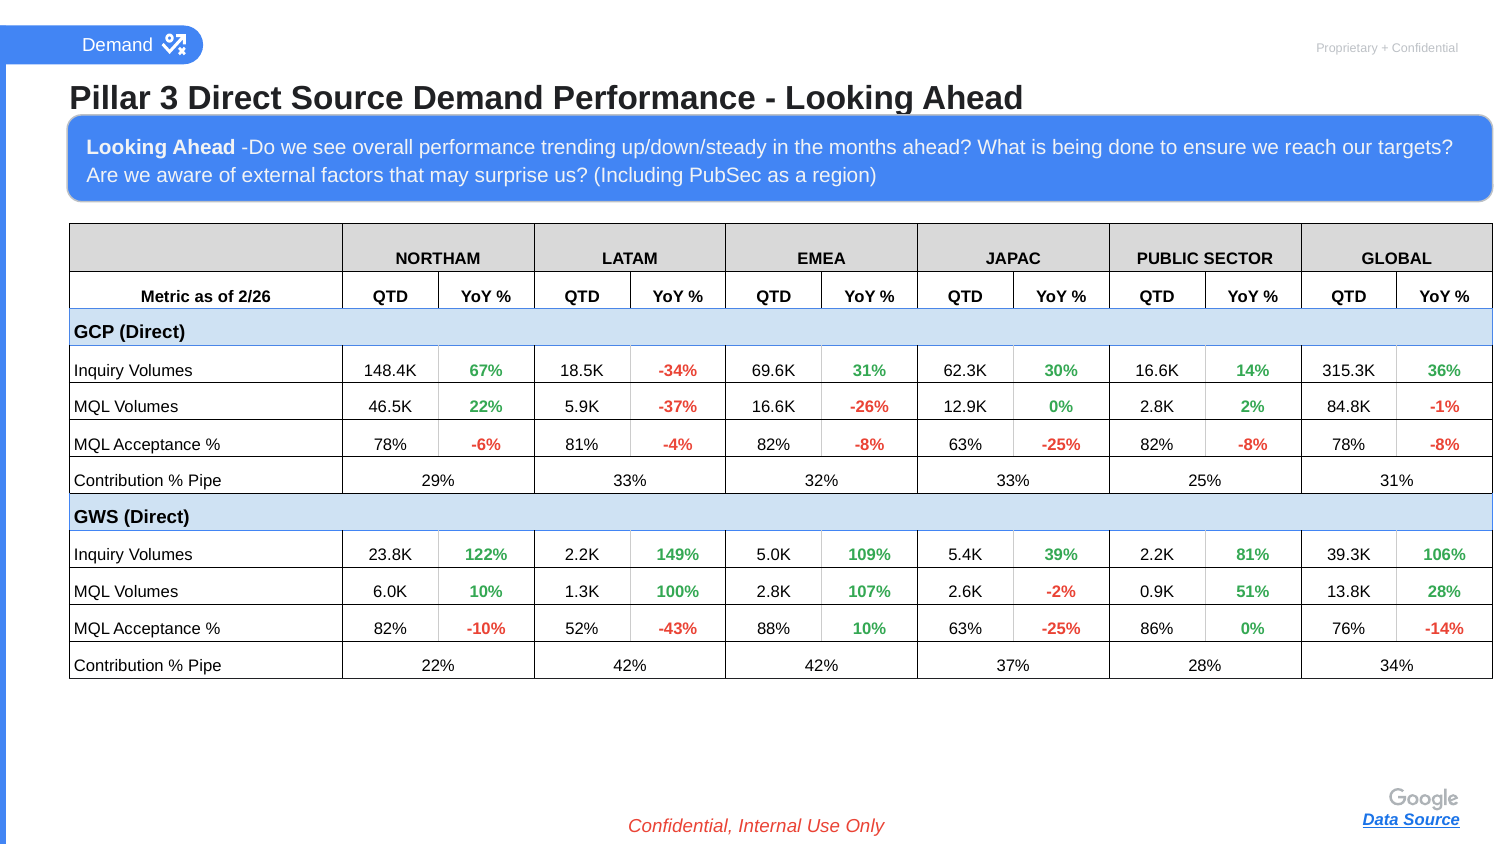

Demand

Pillar 3 Direct Source Demand Performance - Looking Ahead
Looking Ahead -Do we see overall performance trending up/down/steady in the months ahead? What is being done to ensure we reach our targets? Are we aware of external factors that may surprise us? (Including PubSec as a region)
|  | NORTHAM |  | LATAM |  | EMEA |  | JAPAC |  | PUBLIC SECTOR |  | GLOBAL |  |
| --- | --- | --- | --- | --- | --- | --- | --- | --- | --- | --- | --- | --- |
| Metric as of 2/26 | QTD | YoY % | QTD | YoY % | QTD | YoY % | QTD | YoY % | QTD | YoY % | QTD | YoY % |
| GCP (Direct) |  |  |  |  |  |  |  |  |  |  |  |  |
| Inquiry Volumes | 148.4K | 67% | 18.5K | -34% | 69.6K | 31% | 62.3K | 30% | 16.6K | 14% | 315.3K | 36% |
| MQL Volumes | 46.5K | 22% | 5.9K | -37% | 16.6K | -26% | 12.9K | 0% | 2.8K | 2% | 84.8K | -1% |
| MQL Acceptance % | 78% | -6% | 81% | -4% | 82% | -8% | 63% | -25% | 82% | -8% | 78% | -8% |
| Contribution % Pipe | 29% |  | 33% |  | 32% |  | 33% |  | 25% |  | 31% |  |
| GWS (Direct) |  |  |  |  |  |  |  |  |  |  |  |  |
| Inquiry Volumes | 23.8K | 122% | 2.2K | 149% | 5.0K | 109% | 5.4K | 39% | 2.2K | 81% | 39.3K | 106% |
| MQL Volumes | 6.0K | 10% | 1.3K | 100% | 2.8K | 107% | 2.6K | -2% | 0.9K | 51% | 13.8K | 28% |
| MQL Acceptance % | 82% | -10% | 52% | -43% | 88% | 10% | 63% | -25% | 86% | 0% | 76% | -14% |
| Contribution % Pipe | 22% |  | 42% |  | 42% |  | 37% |  | 28% |  | 34% |  |
Data Source
Confidential, Internal Use Only